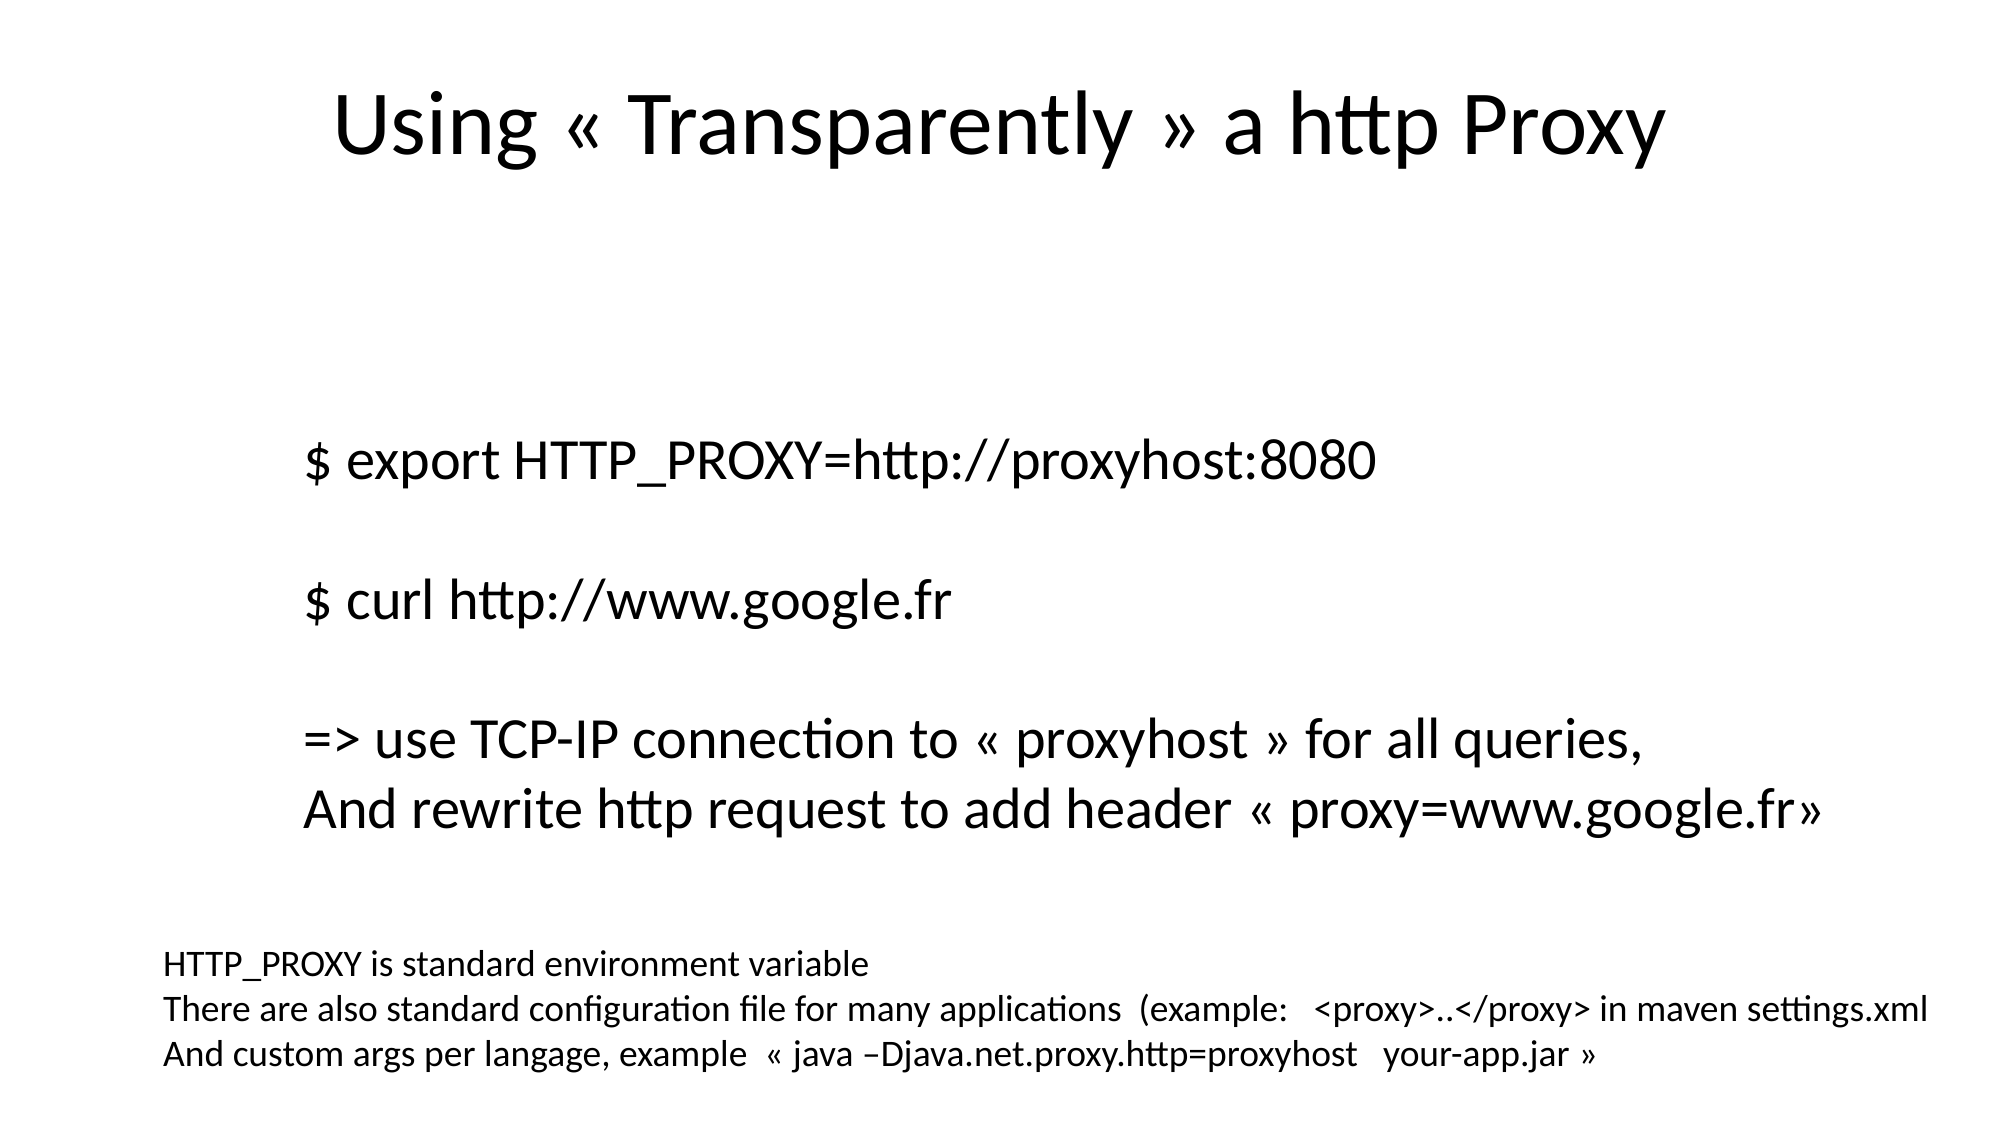

# Using « Transparently » a http Proxy
$ export HTTP_PROXY=http://proxyhost:8080

$ curl http://www.google.fr

=> use TCP-IP connection to « proxyhost » for all queries,
And rewrite http request to add header « proxy=www.google.fr»
HTTP_PROXY is standard environment variable
There are also standard configuration file for many applications  (example:   <proxy>..</proxy> in maven settings.xml
And custom args per langage, example  « java –Djava.net.proxy.http=proxyhost   your-app.jar »